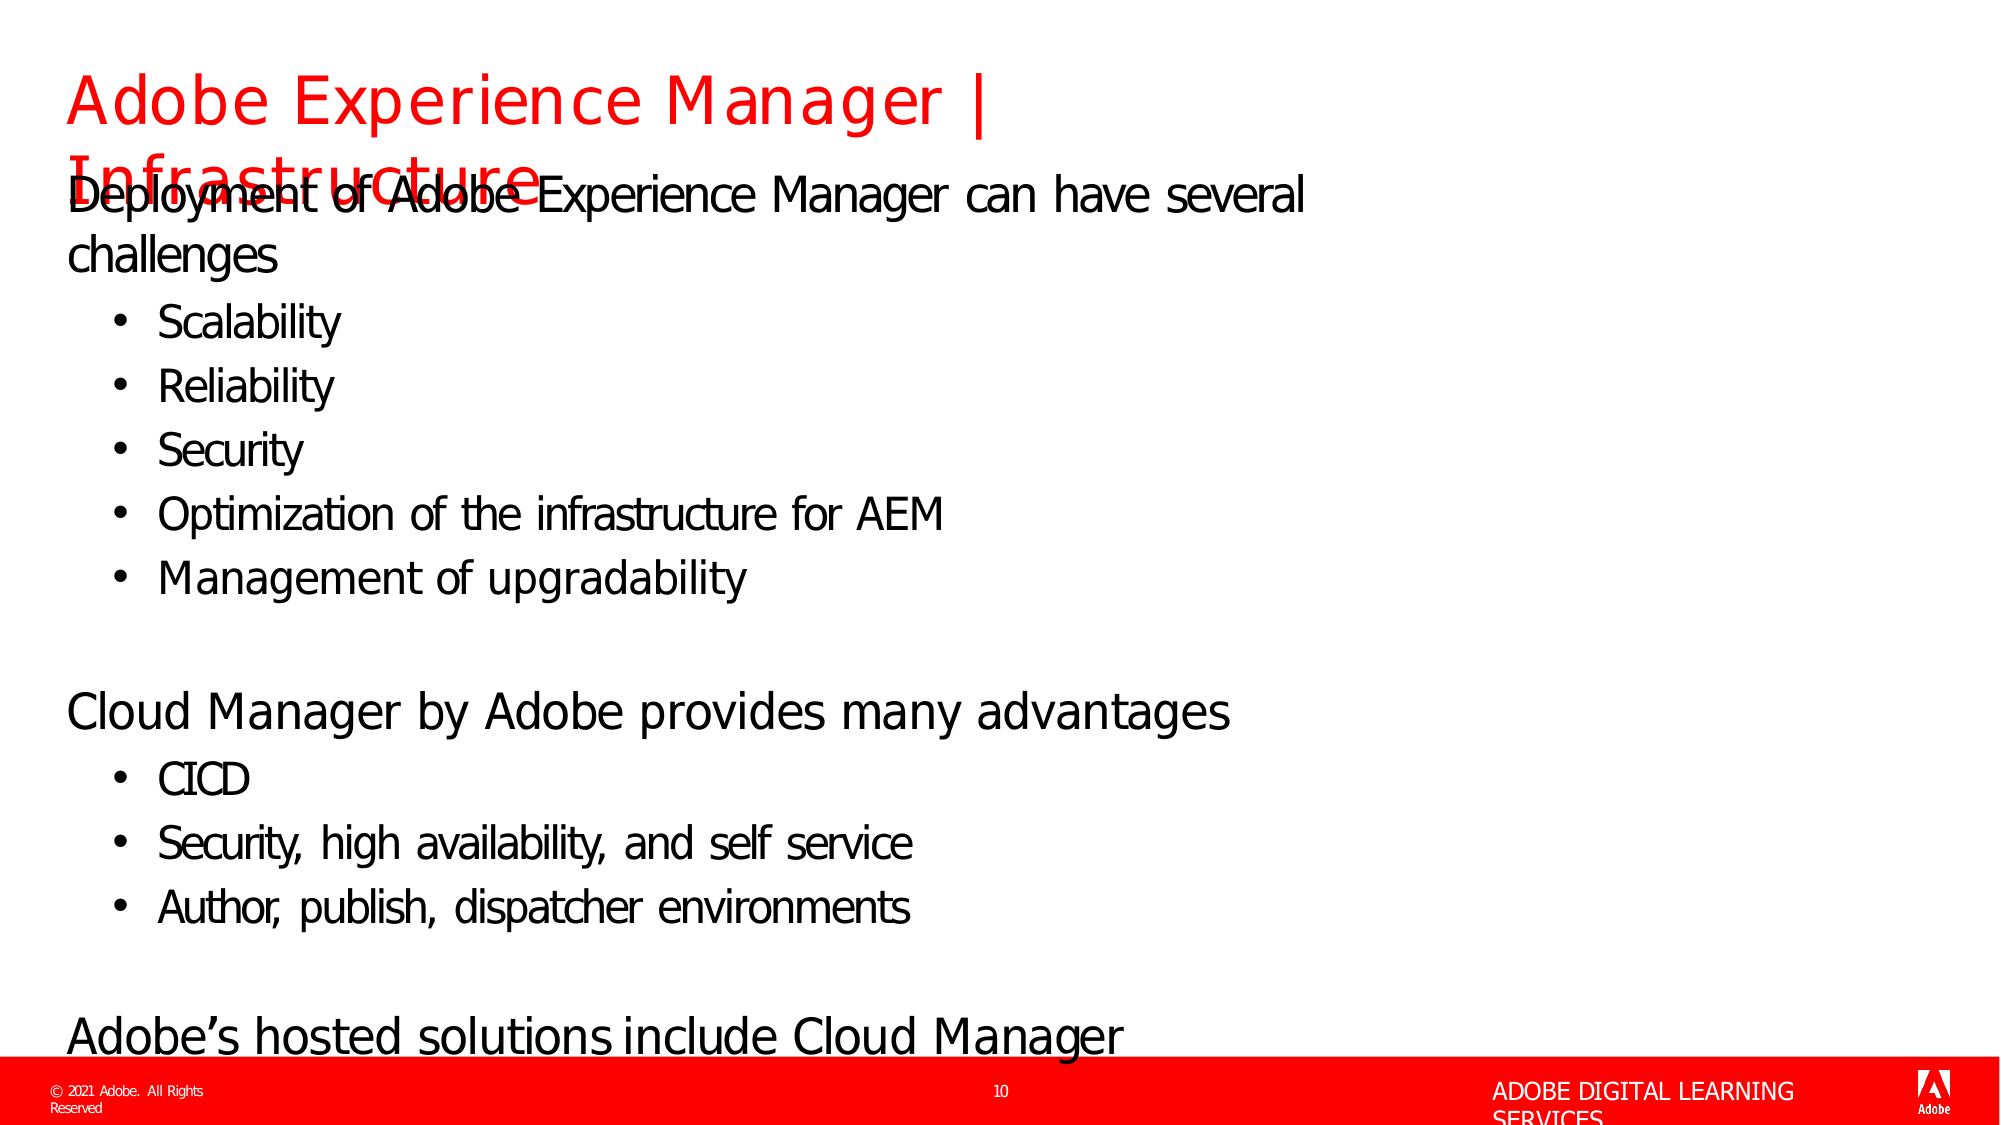

# Adobe Experience Manager | Infrastructure
Deployment of Adobe Experience Manager can have several challenges
Scalability
Reliability
Security
Optimization of the infrastructure for AEM
Management of upgradability

Cloud Manager by Adobe provides many advantages
CICD
Security, high availability, and self service
Author, publish, dispatcher environments

Adobe’s hosted solutions include Cloud Manager
ADOBE DIGITAL LEARNING SERVICES
10
© 2021 Adobe. All Rights Reserved